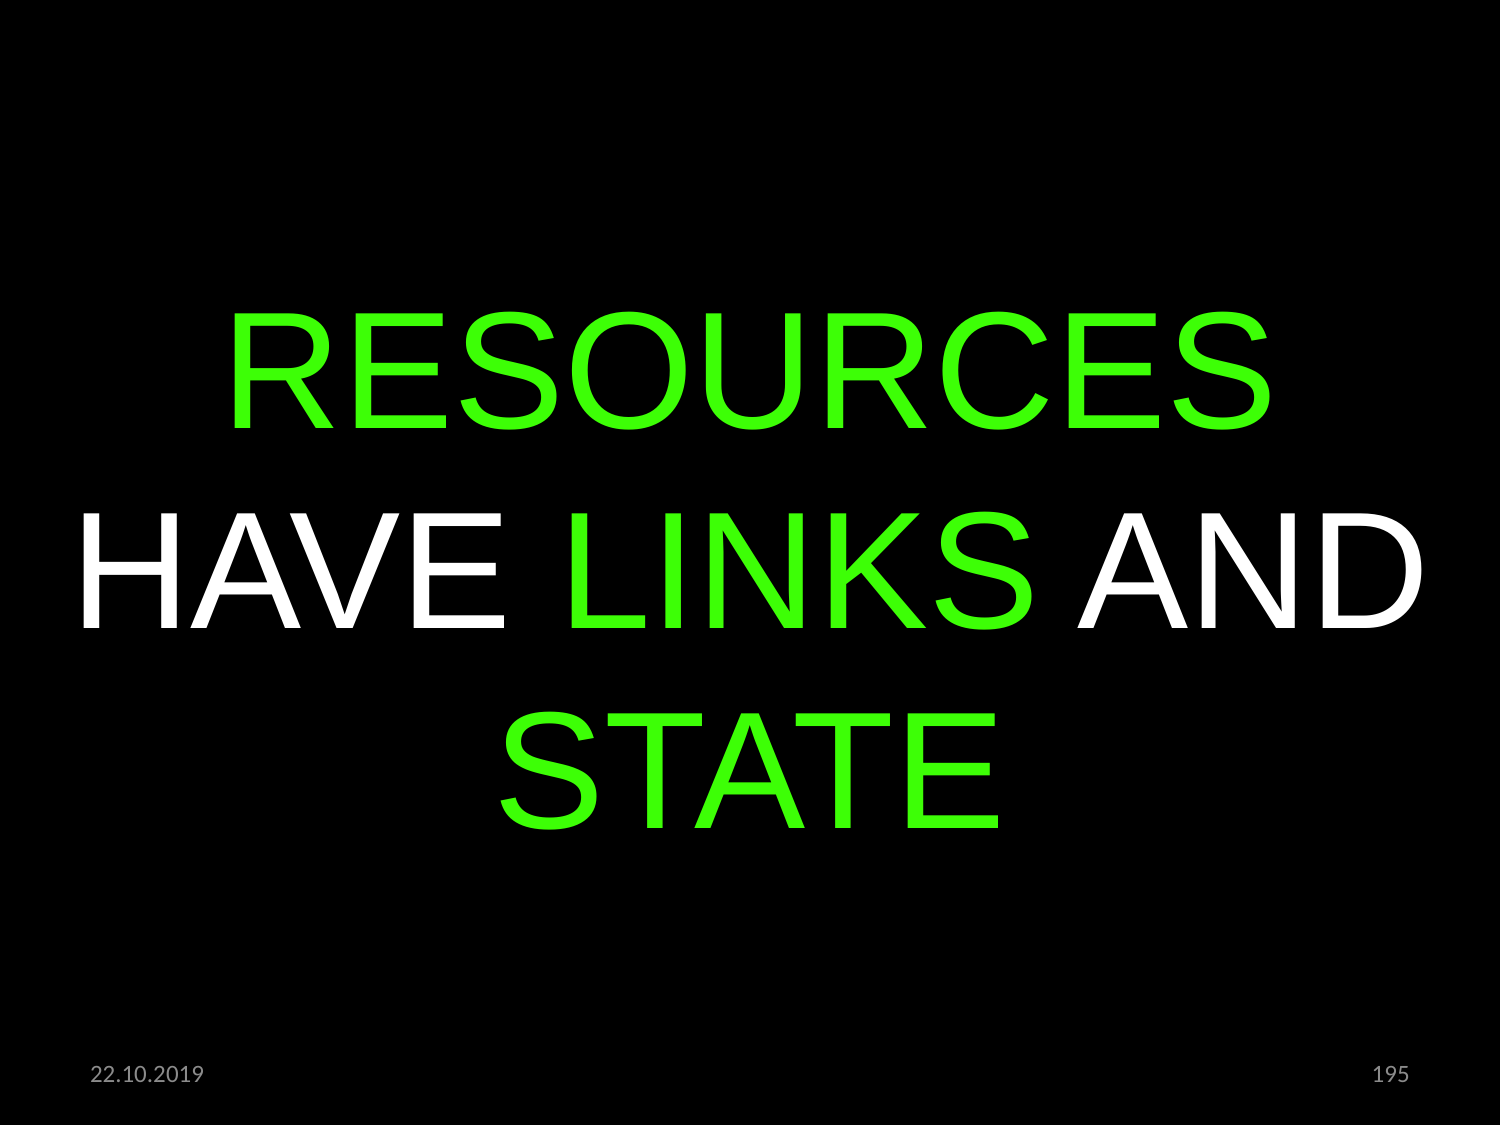

RESOURCES HAVE LINKS AND STATE
22.10.2019
195